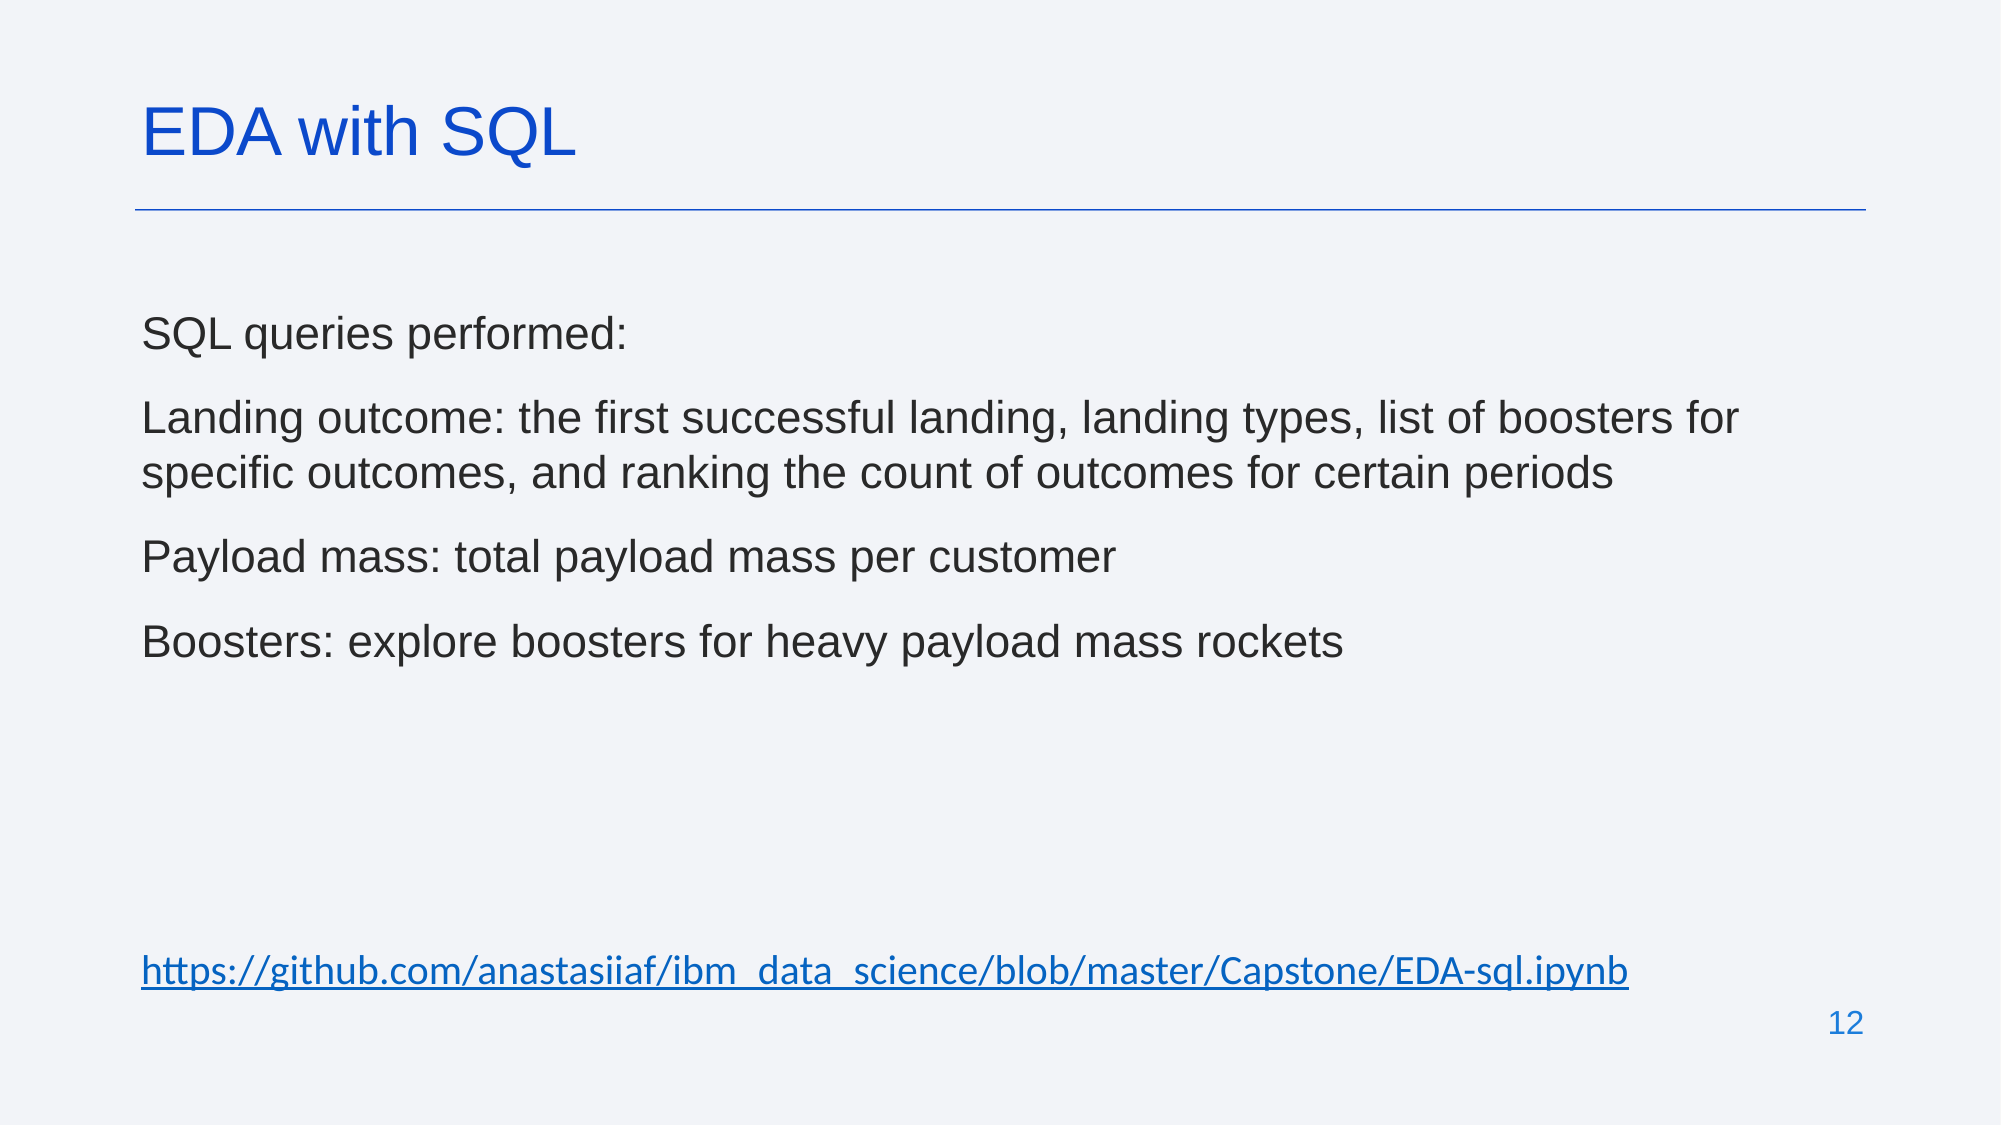

EDA with SQL
SQL queries performed:
Landing outcome: the first successful landing, landing types, list of boosters for specific outcomes, and ranking the count of outcomes for certain periods
Payload mass: total payload mass per customer
Boosters: explore boosters for heavy payload mass rockets

https://github.com/anastasiiaf/ibm_data_science/blob/master/Capstone/EDA-sql.ipynb

12